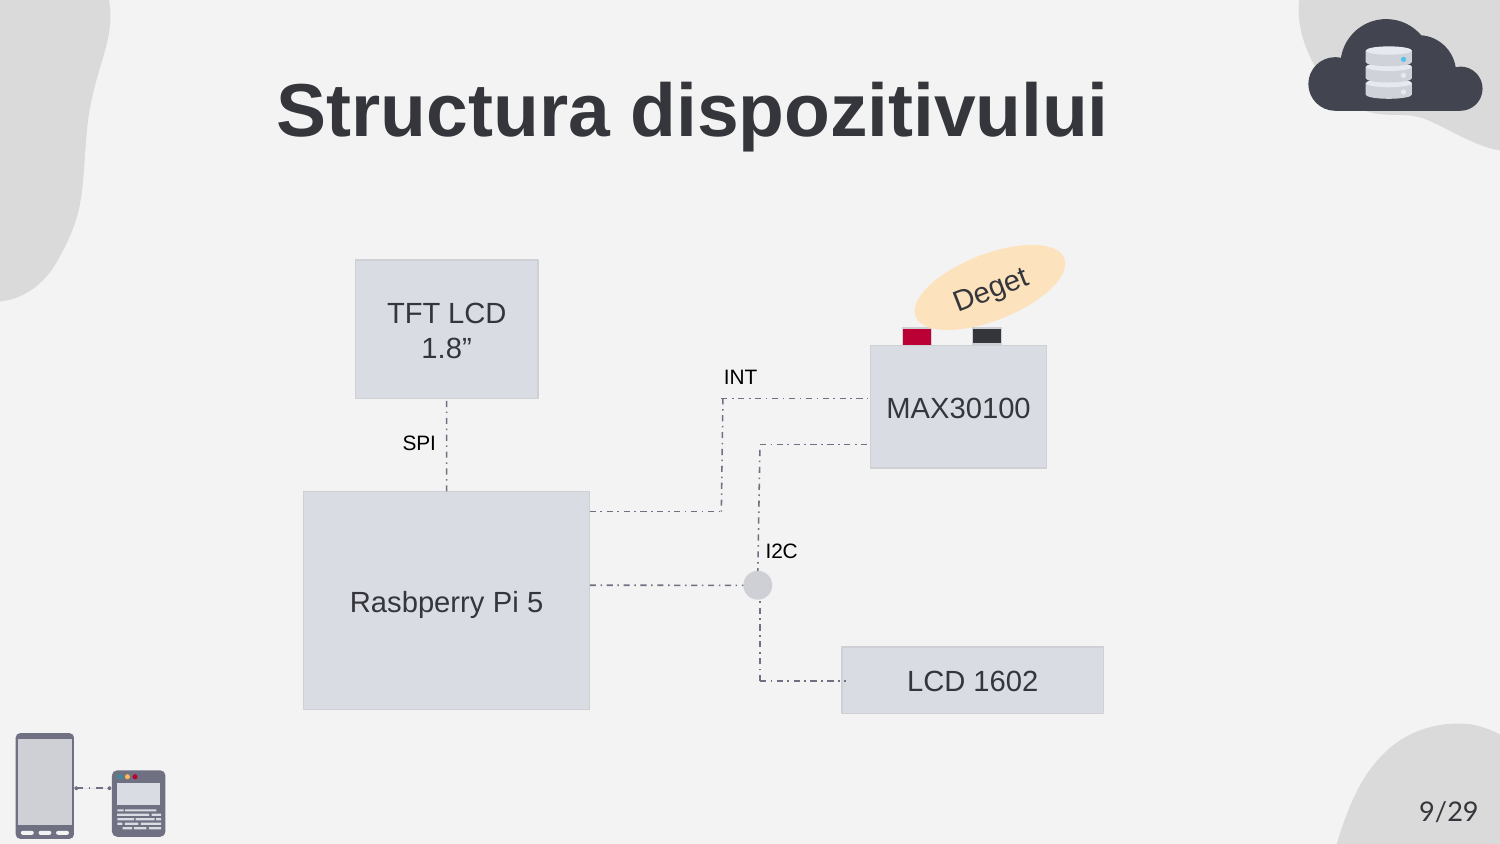

# Structura dispozitivului
Deget
TFT LCD 1.8”

MAX30100
INT
SPI
Rasbperry Pi 5
I2C

LCD 1602
9/29